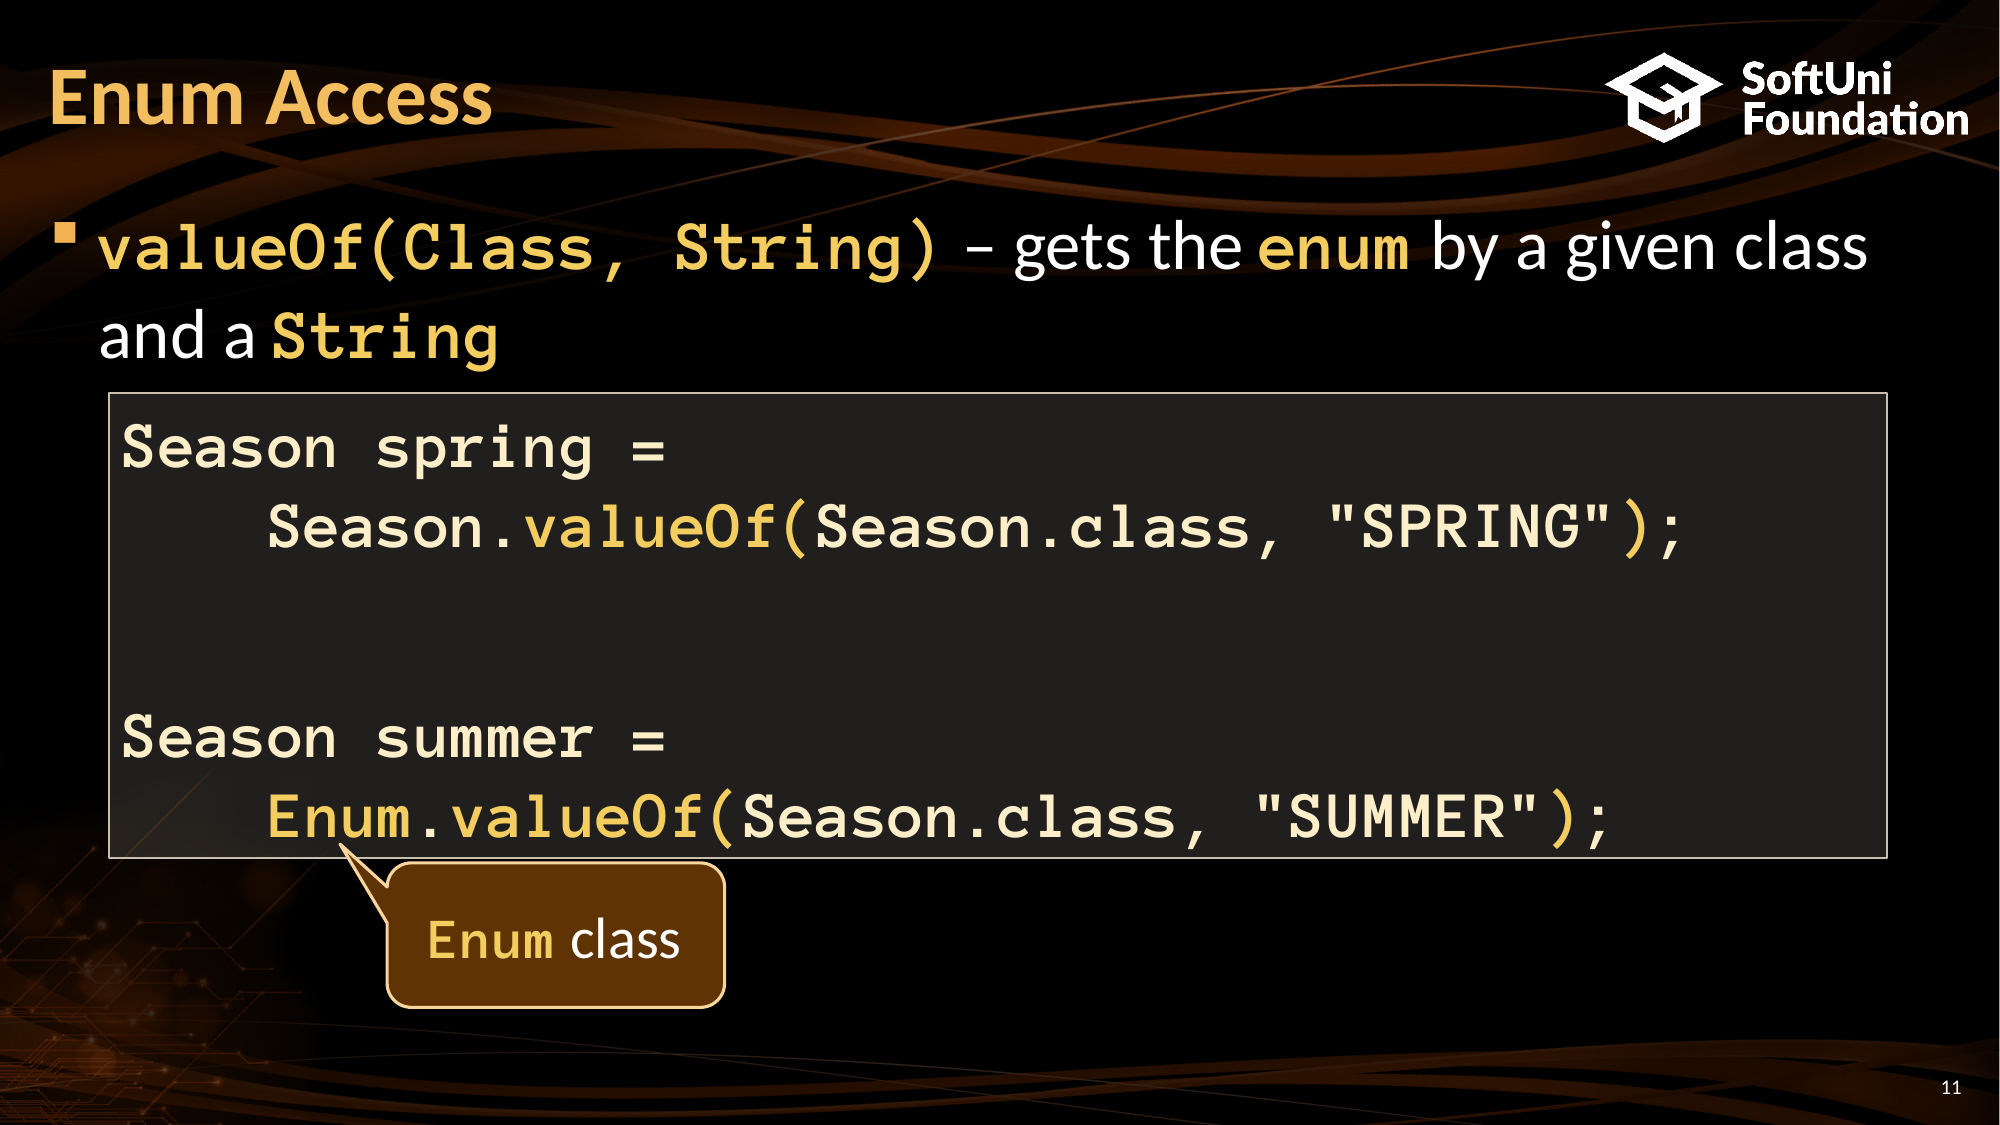

Enum Access
valueOf(Class, String) – gets the enum by a given class and a String

Season spring =
    Season.valueOf(Season.class, "SPRING");

Season summer =
    Enum.valueOf(Season.class, "SUMMER");
Enum class
11